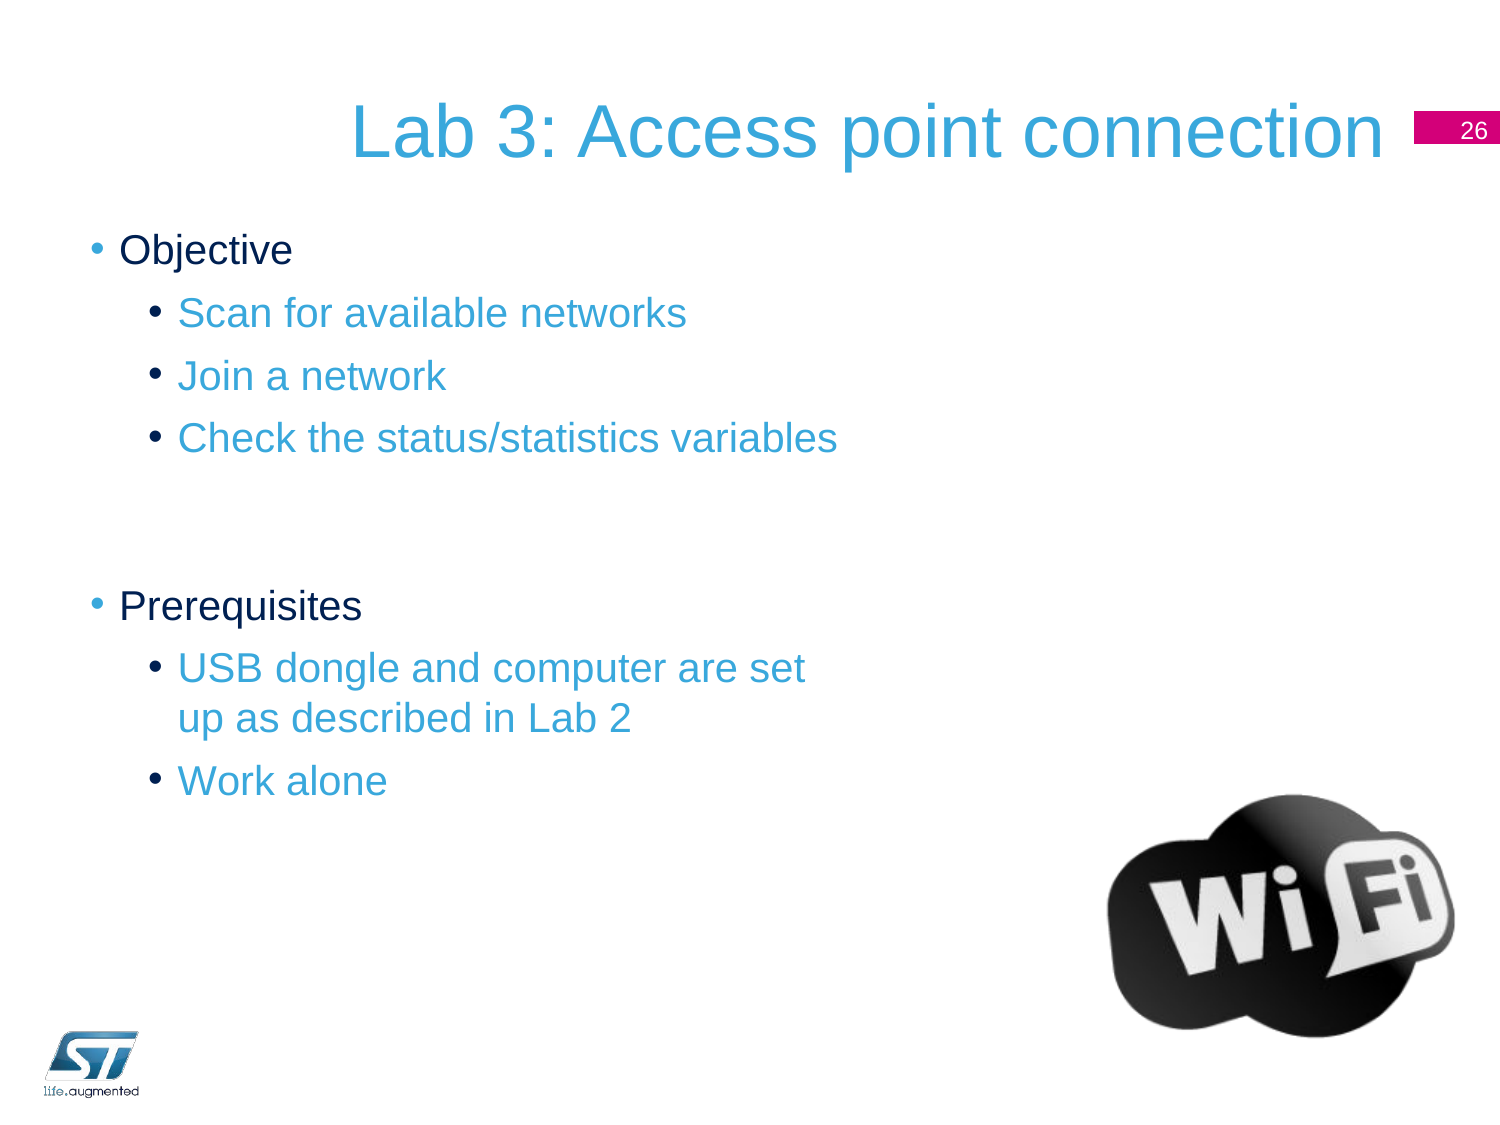

# Lab 3: Access point connection

26
Objective
Scan for available networks
Join a network
Check the status/statistics variables

Prerequisites
USB dongle and computer are set up as described in Lab 2
Work alone